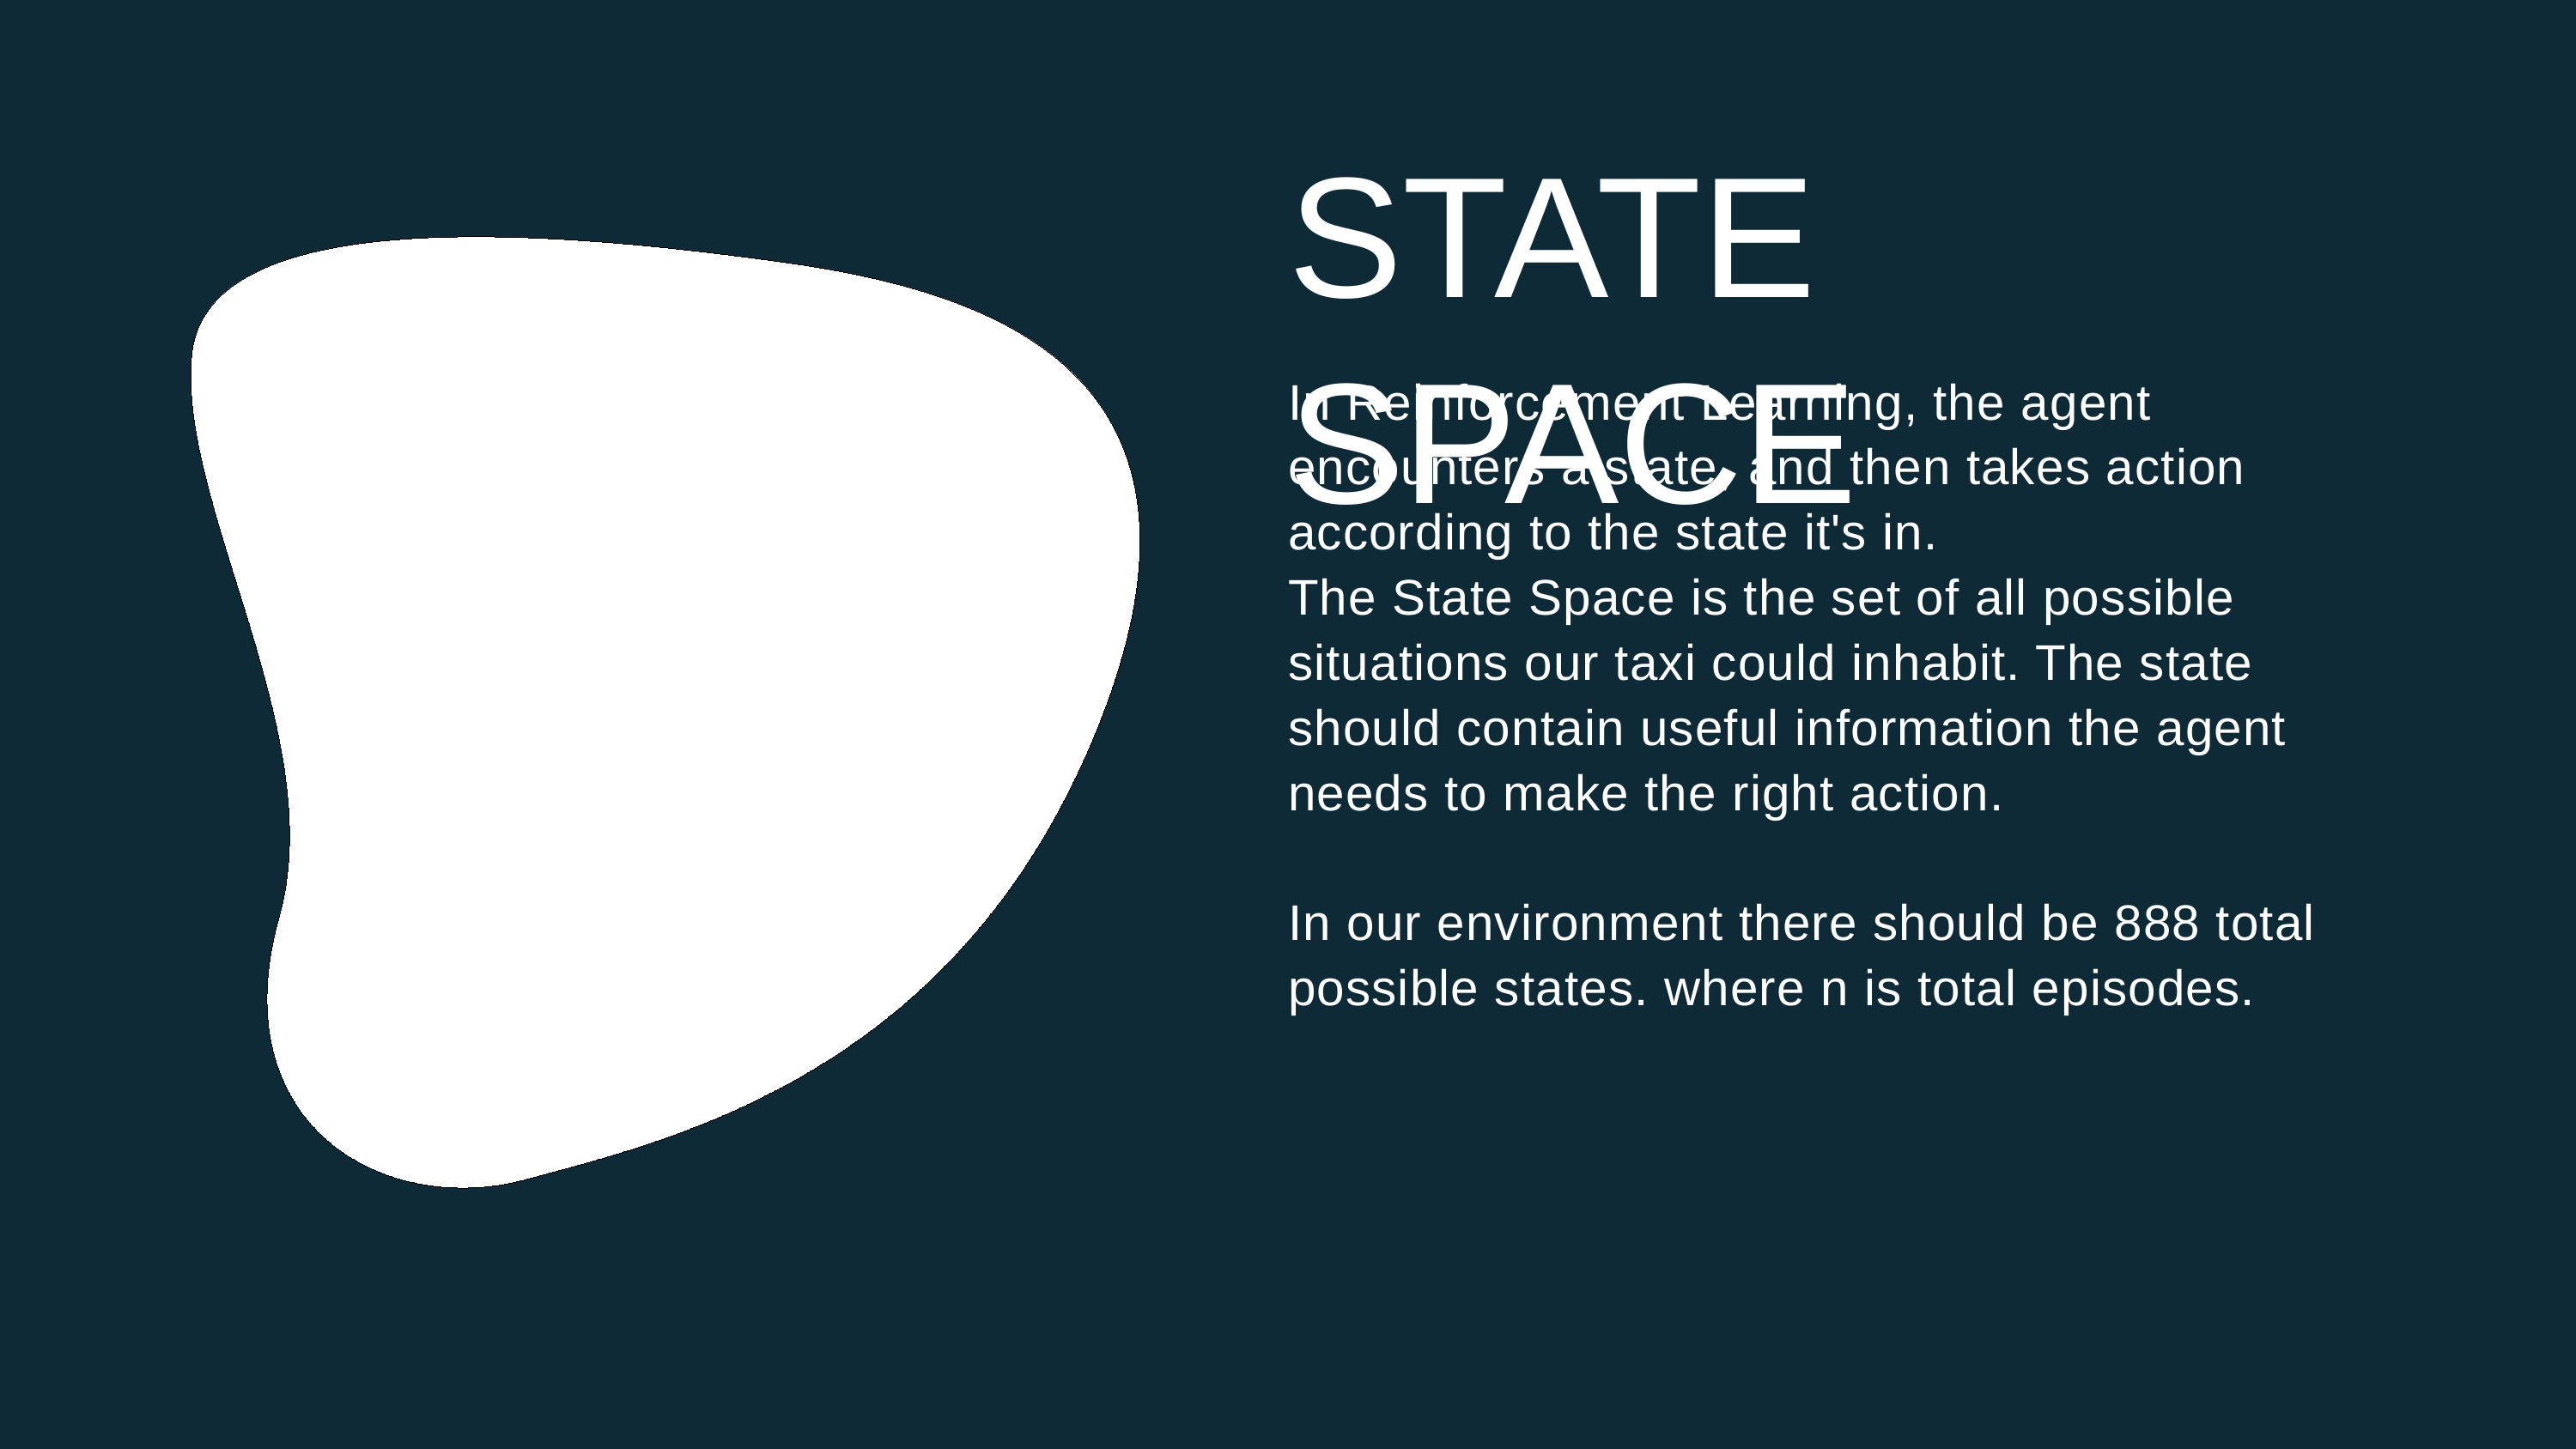

STATE SPACE
In Reinforcement Learning, the agent encounters a state, and then takes action according to the state it's in.
The State Space is the set of all possible situations our taxi could inhabit. The state should contain useful information the agent needs to make the right action.

In our environment there should be 888 total possible states. where n is total episodes.